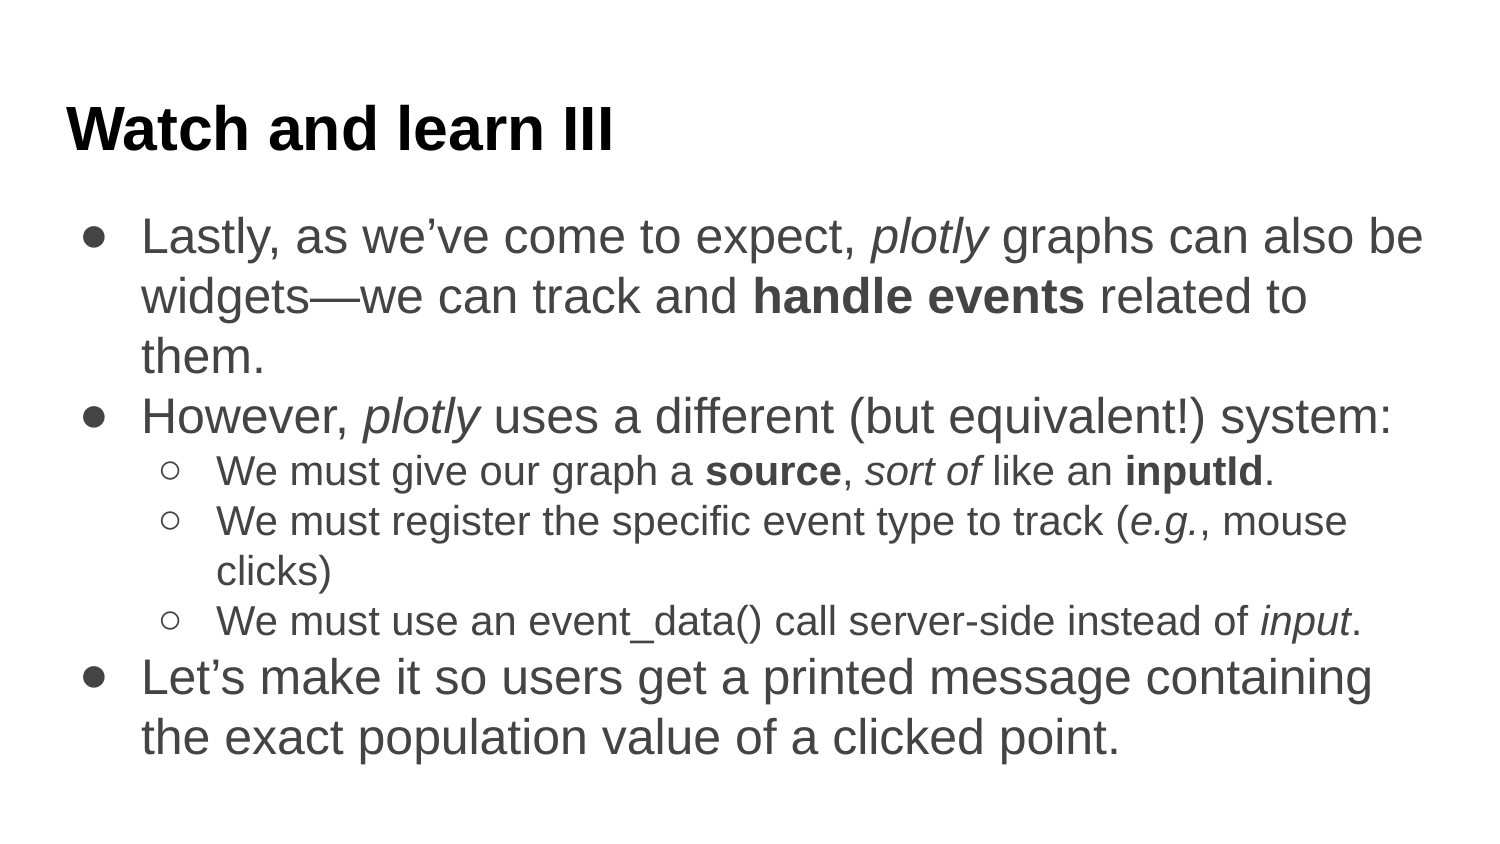

# Watch and learn III
Lastly, as we’ve come to expect, plotly graphs can also be widgets—we can track and handle events related to them.
However, plotly uses a different (but equivalent!) system:
We must give our graph a source, sort of like an inputId.
We must register the specific event type to track (e.g., mouse clicks)
We must use an event_data() call server-side instead of input.
Let’s make it so users get a printed message containing the exact population value of a clicked point.